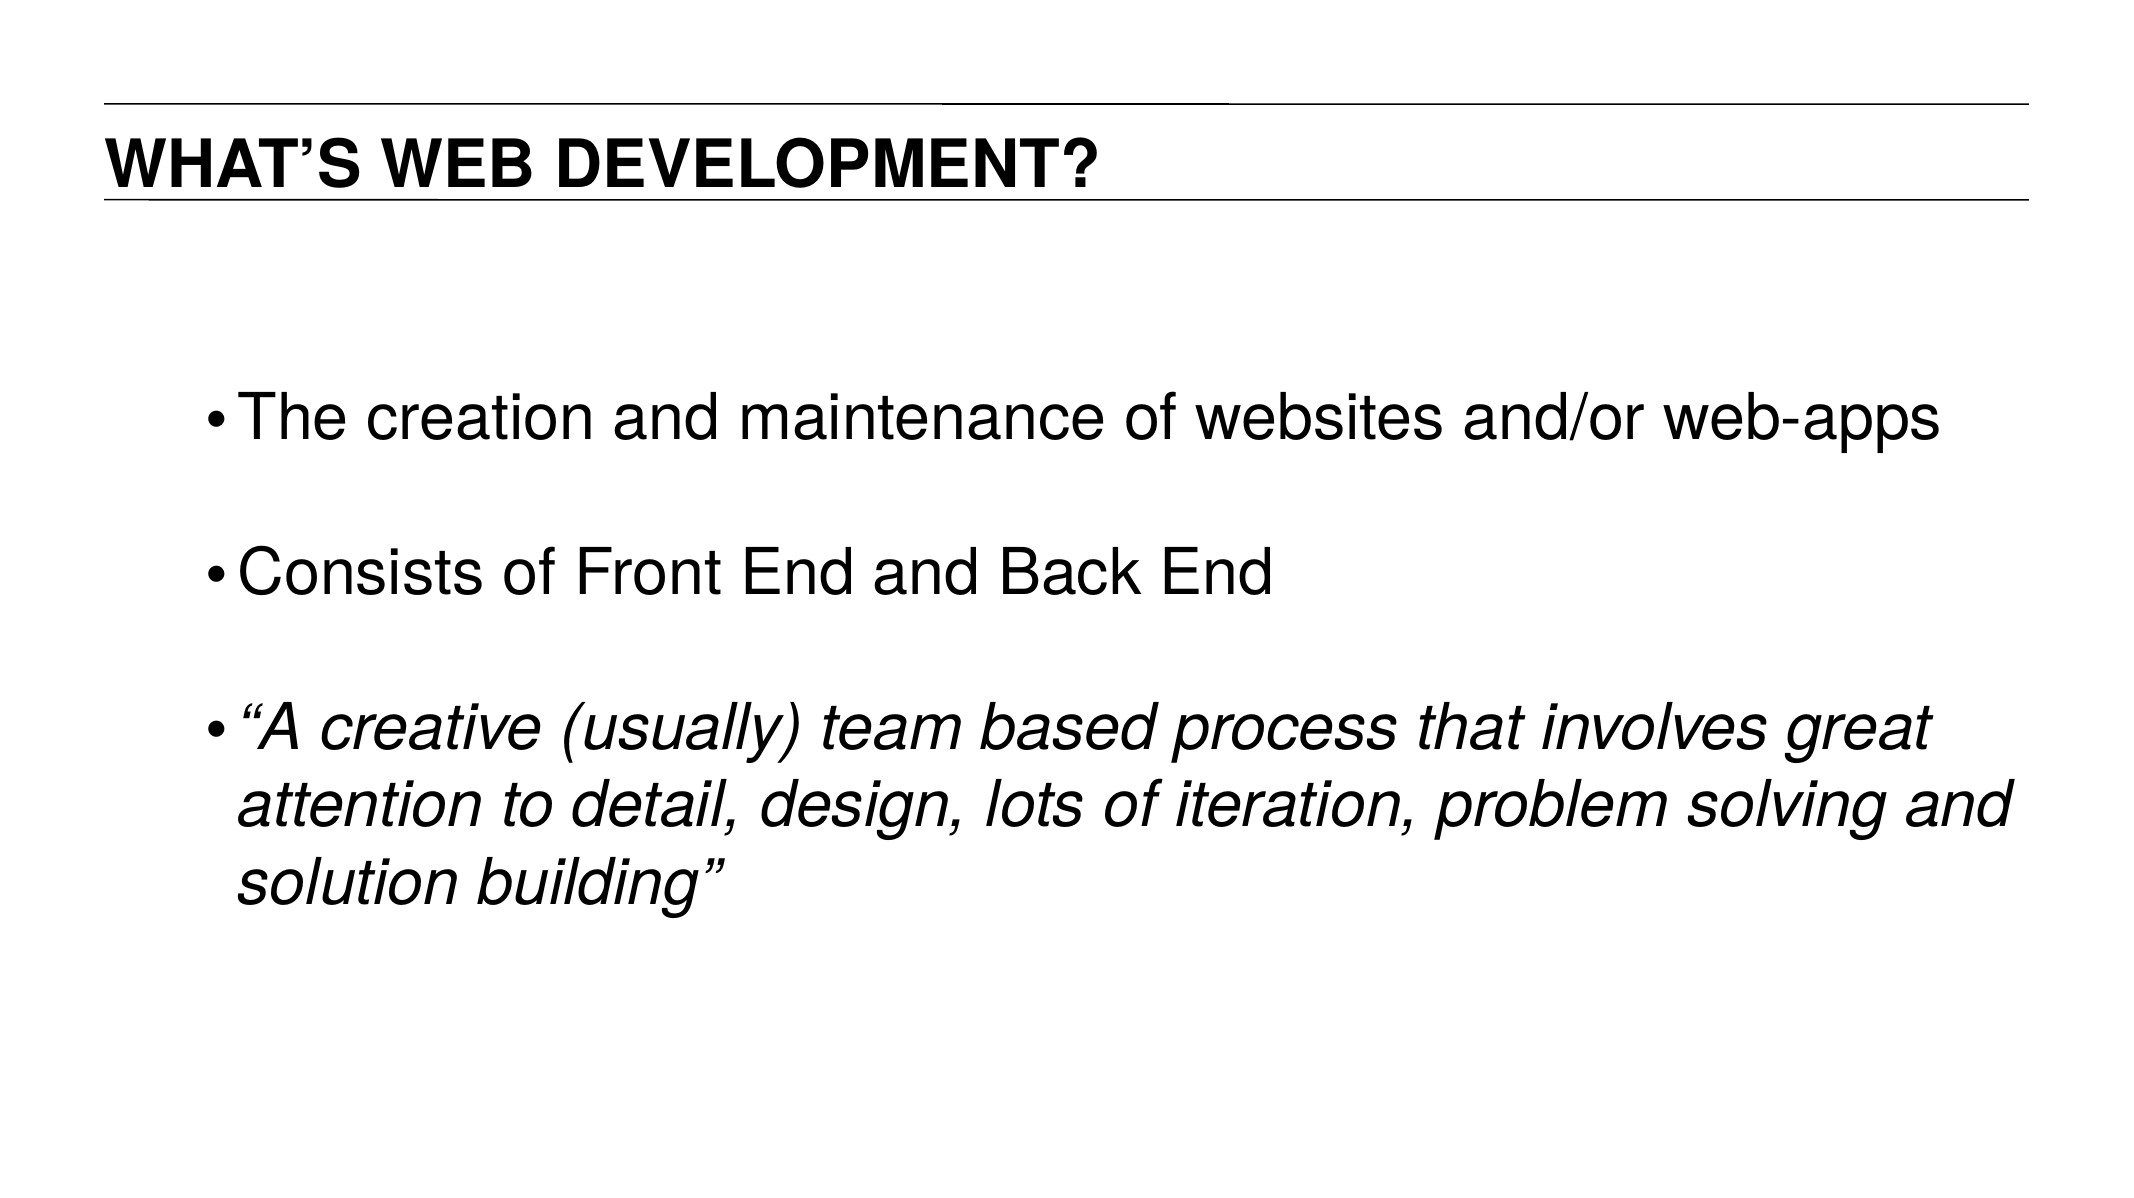

WHAT’S WEB DEVELOPMENT?
The creation and maintenance of websites and/or web-apps

Consists of Front End and Back End

“A creative (usually) team based process that involves great attention to detail, design, lots of iteration, problem solving and solution building”